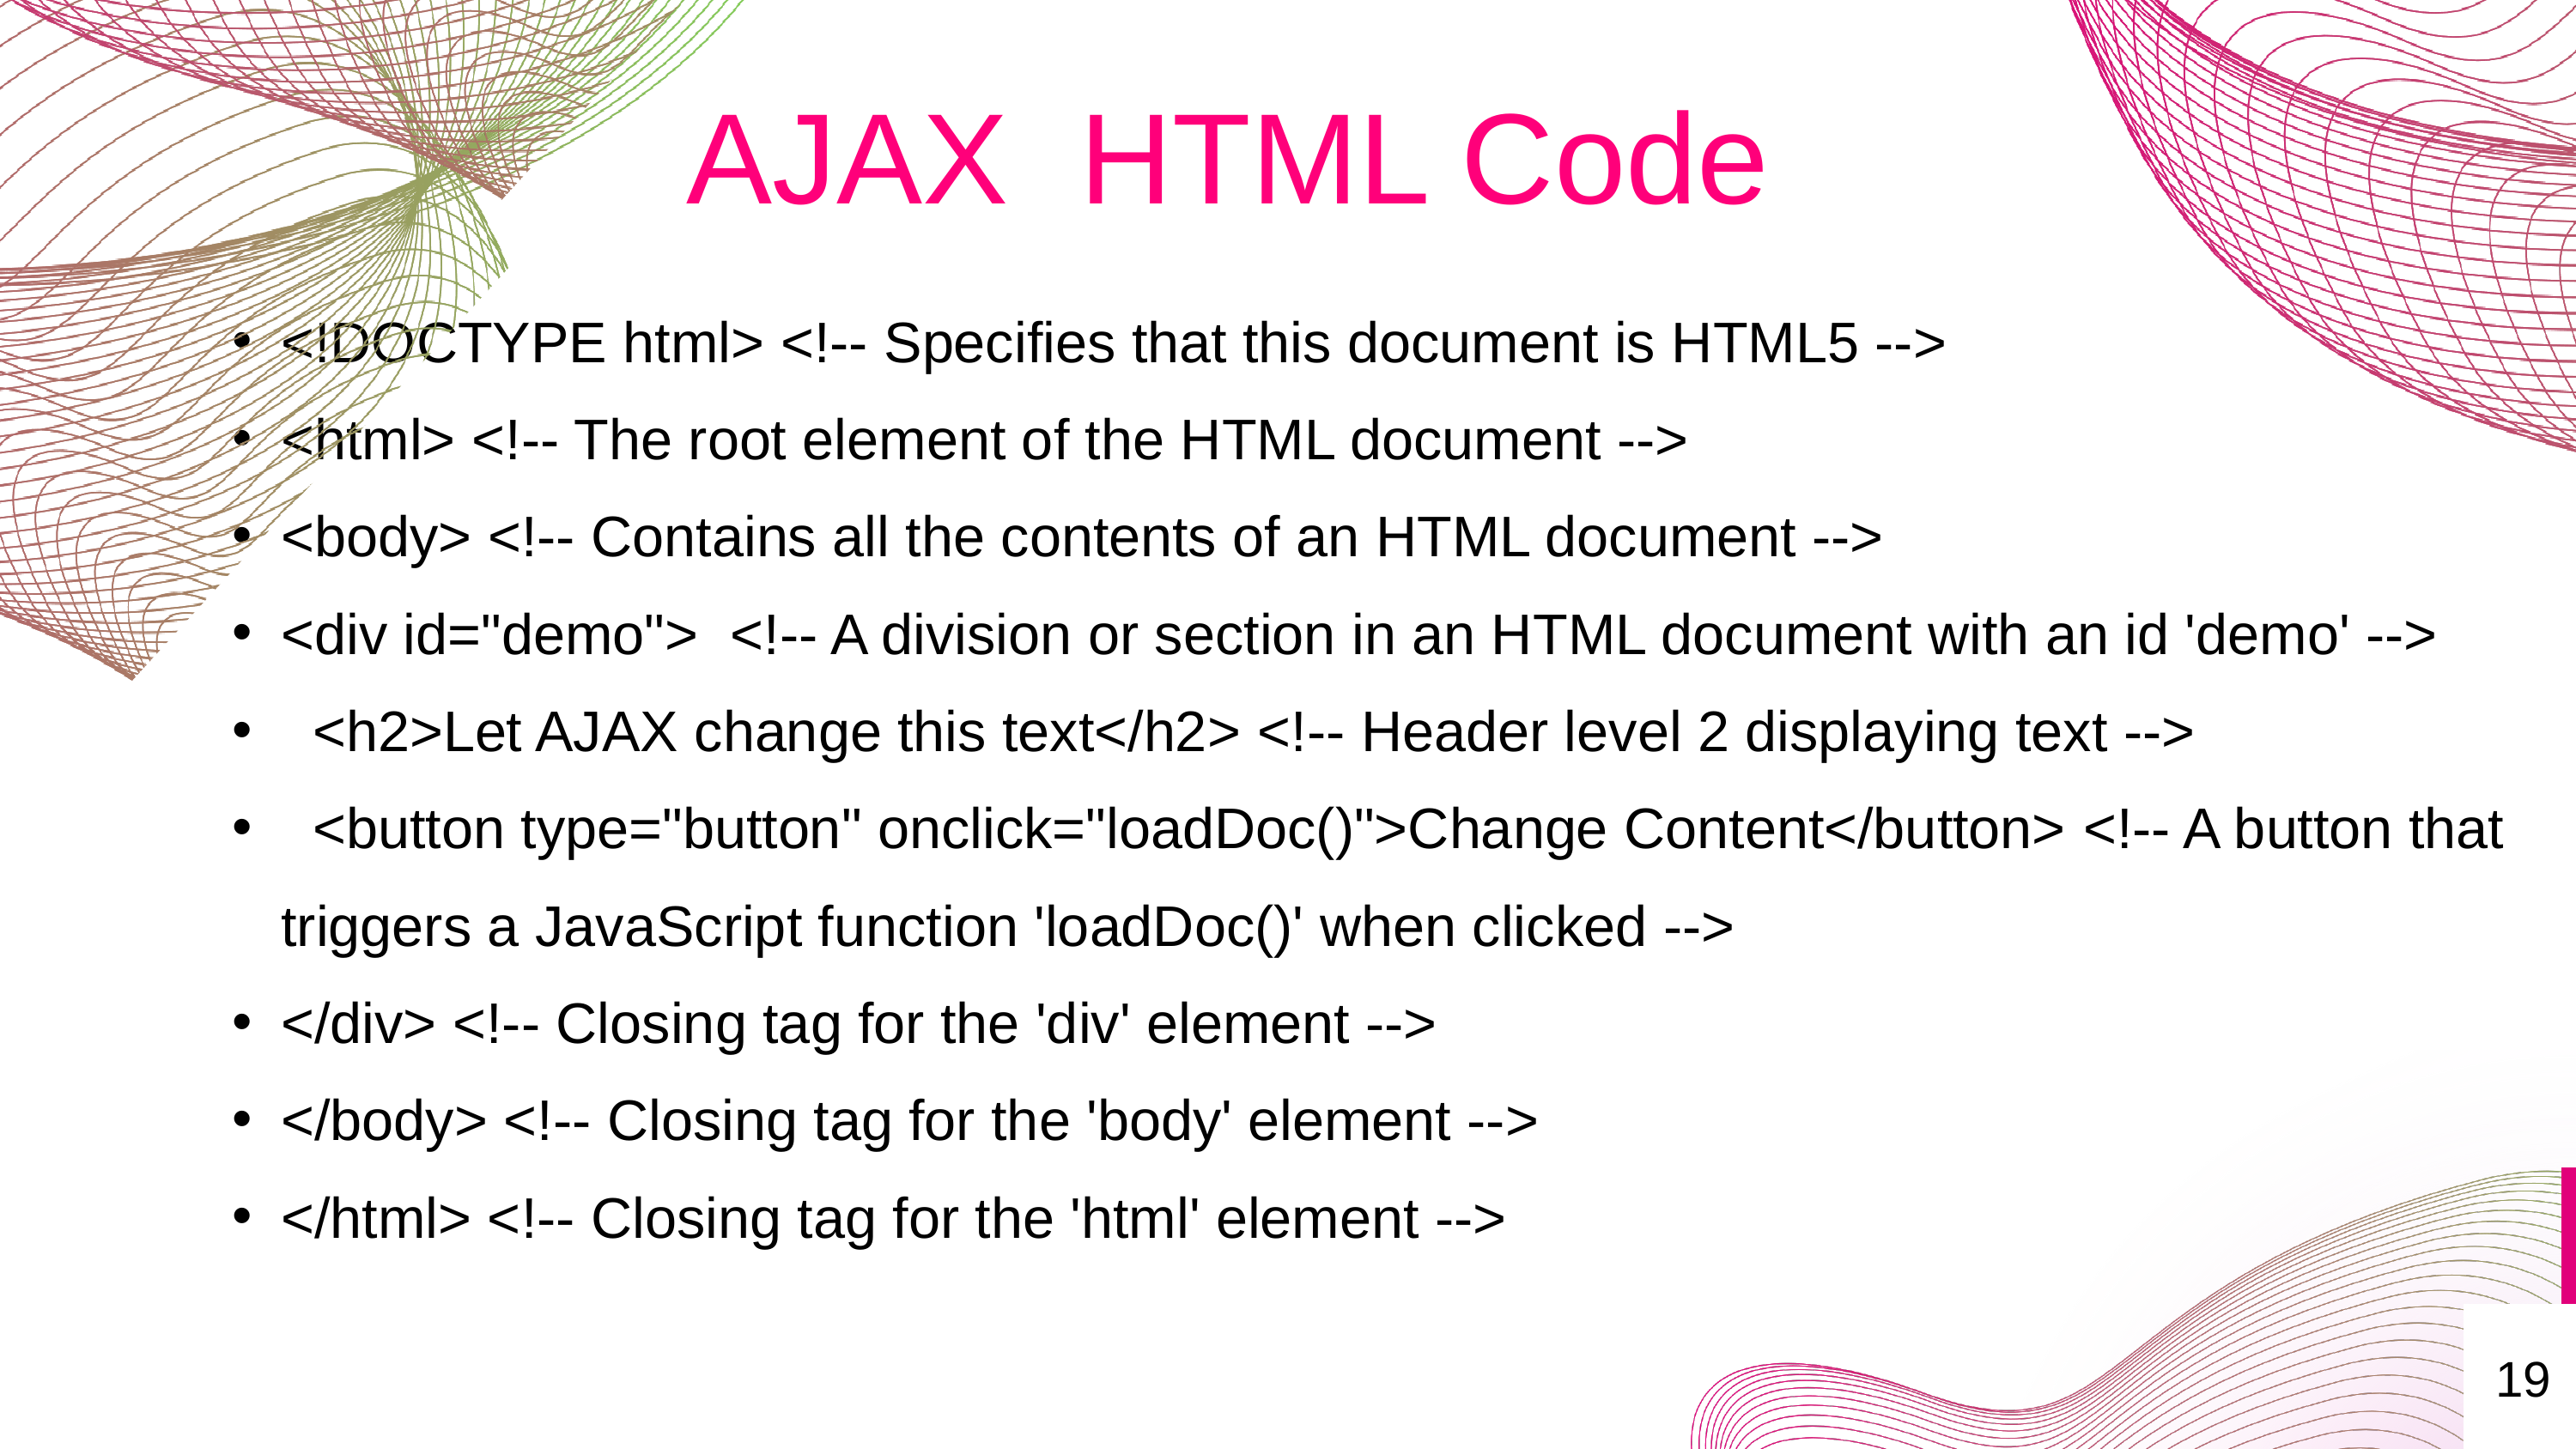

AJAX  HTML Code
<!DOCTYPE html> <!-- Specifies that this document is HTML5 -->
<html> <!-- The root element of the HTML document -->
<body> <!-- Contains all the contents of an HTML document -->
<div id="demo">  <!-- A division or section in an HTML document with an id 'demo' -->
  <h2>Let AJAX change this text</h2> <!-- Header level 2 displaying text -->
  <button type="button" onclick="loadDoc()">Change Content</button> <!-- A button that triggers a JavaScript function 'loadDoc()' when clicked -->
</div> <!-- Closing tag for the 'div' element -->
</body> <!-- Closing tag for the 'body' element -->
</html> <!-- Closing tag for the 'html' element -->

19